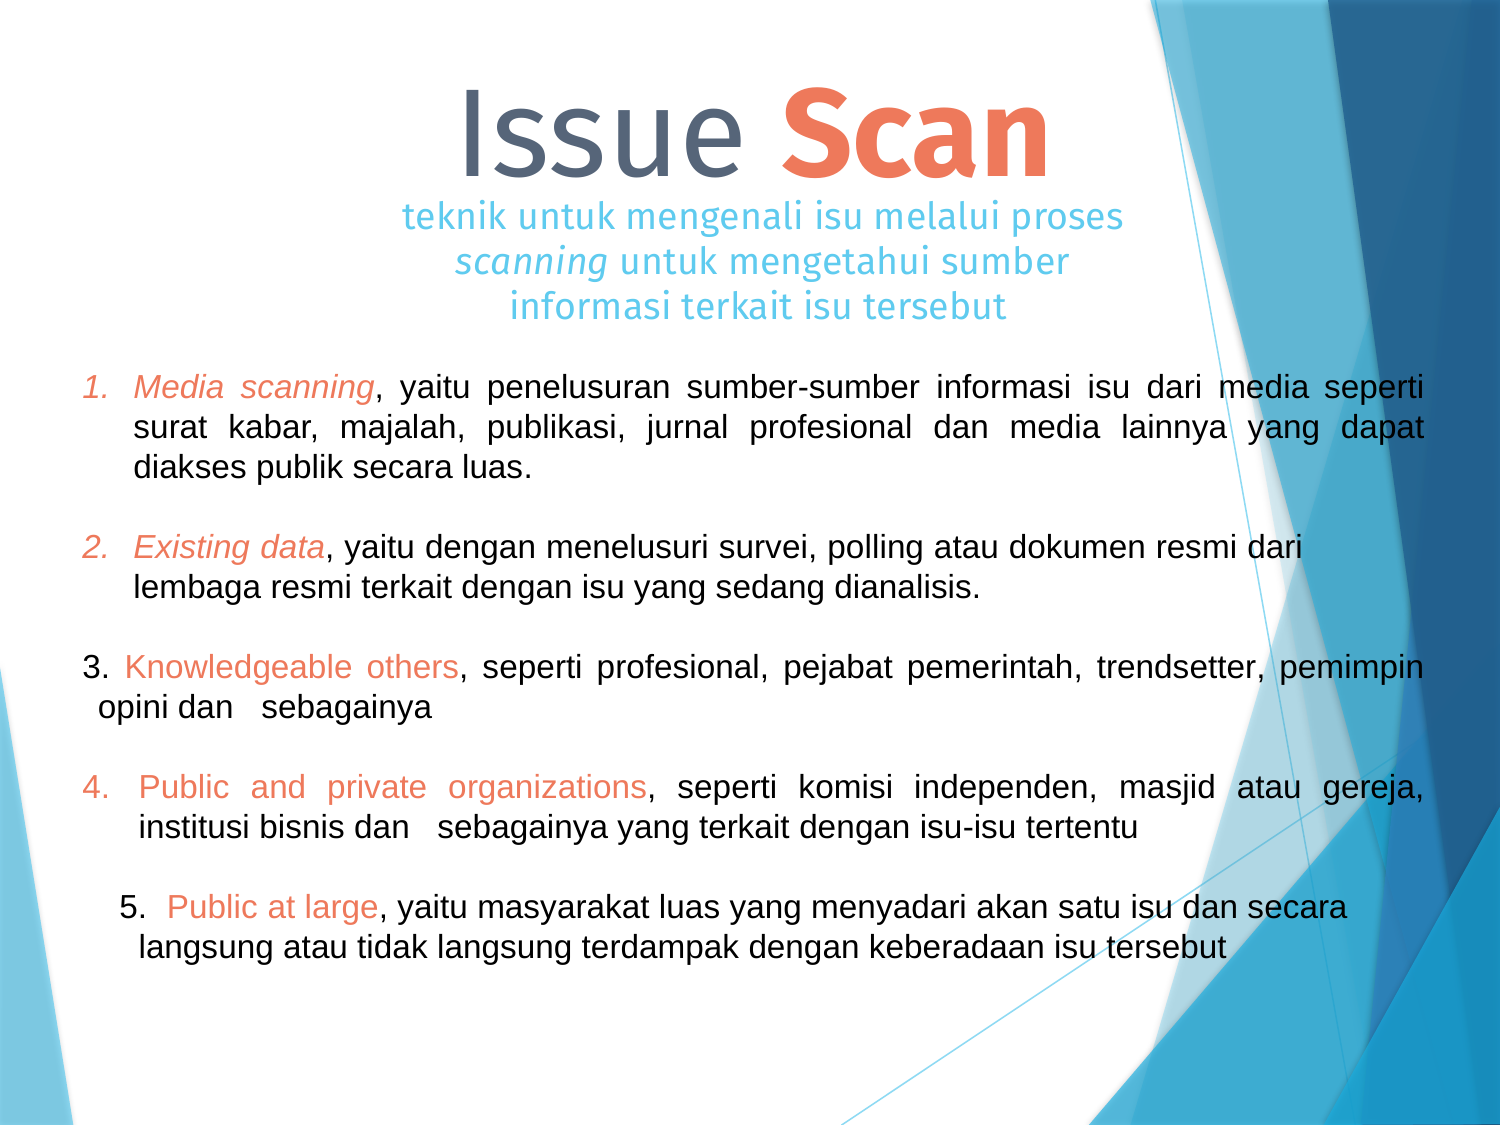

Issue Scan
teknik untuk mengenali isu melalui proses scanning untuk mengetahui sumber informasi terkait isu tersebut
Media scanning, yaitu penelusuran sumber-sumber informasi isu dari media seperti surat kabar, majalah, publikasi, jurnal profesional dan media lainnya yang dapat diakses publik secara luas.

Existing data, yaitu dengan menelusuri survei, polling atau dokumen resmi dari lembaga resmi terkait dengan isu yang sedang dianalisis.

3. Knowledgeable others, seperti profesional, pejabat pemerintah, trendsetter, pemimpin opini dan   sebagainya

Public and private organizations, seperti komisi independen, masjid atau gereja, institusi bisnis dan   sebagainya yang terkait dengan isu-isu tertentu

    5.  Public at large, yaitu masyarakat luas yang menyadari akan satu isu dan secara langsung atau tidak langsung terdampak dengan keberadaan isu tersebut